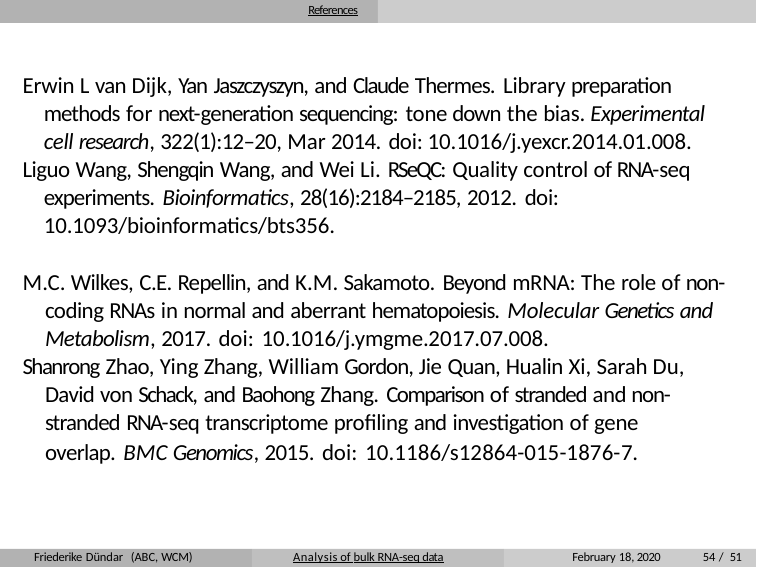

References
# Erwin L van Dijk, Yan Jaszczyszyn, and Claude Thermes. Library preparation methods for next-generation sequencing: tone down the bias. Experimental cell research, 322(1):12–20, Mar 2014. doi: 10.1016/j.yexcr.2014.01.008.
Liguo Wang, Shengqin Wang, and Wei Li. RSeQC: Quality control of RNA-seq experiments. Bioinformatics, 28(16):2184–2185, 2012. doi: 10.1093/bioinformatics/bts356.
M.C. Wilkes, C.E. Repellin, and K.M. Sakamoto. Beyond mRNA: The role of non-coding RNAs in normal and aberrant hematopoiesis. Molecular Genetics and Metabolism, 2017. doi: 10.1016/j.ymgme.2017.07.008.
Shanrong Zhao, Ying Zhang, William Gordon, Jie Quan, Hualin Xi, Sarah Du, David von Schack, and Baohong Zhang. Comparison of stranded and non-stranded RNA-seq transcriptome profiling and investigation of gene
overlap. BMC Genomics, 2015. doi: 10.1186/s12864-015-1876-7.
Friederike Dündar (ABC, WCM)
Analysis of bulk RNA-seq data
February 18, 2020
54 / 51